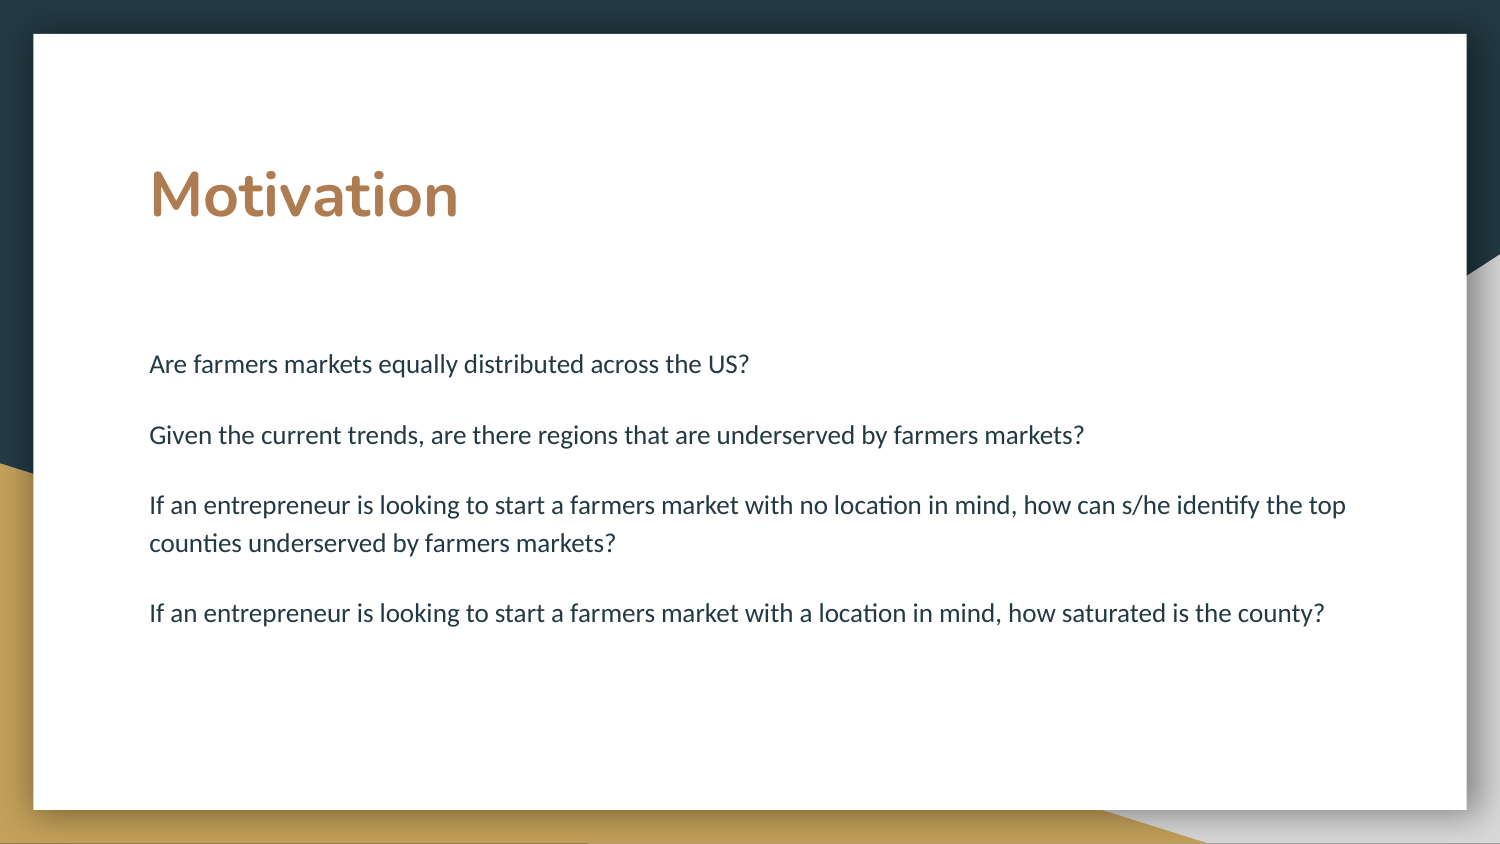

# Motivation
Are farmers markets equally distributed across the US?
Given the current trends, are there regions that are underserved by farmers markets?
If an entrepreneur is looking to start a farmers market with no location in mind, how can s/he identify the top counties underserved by farmers markets?
If an entrepreneur is looking to start a farmers market with a location in mind, how saturated is the county?